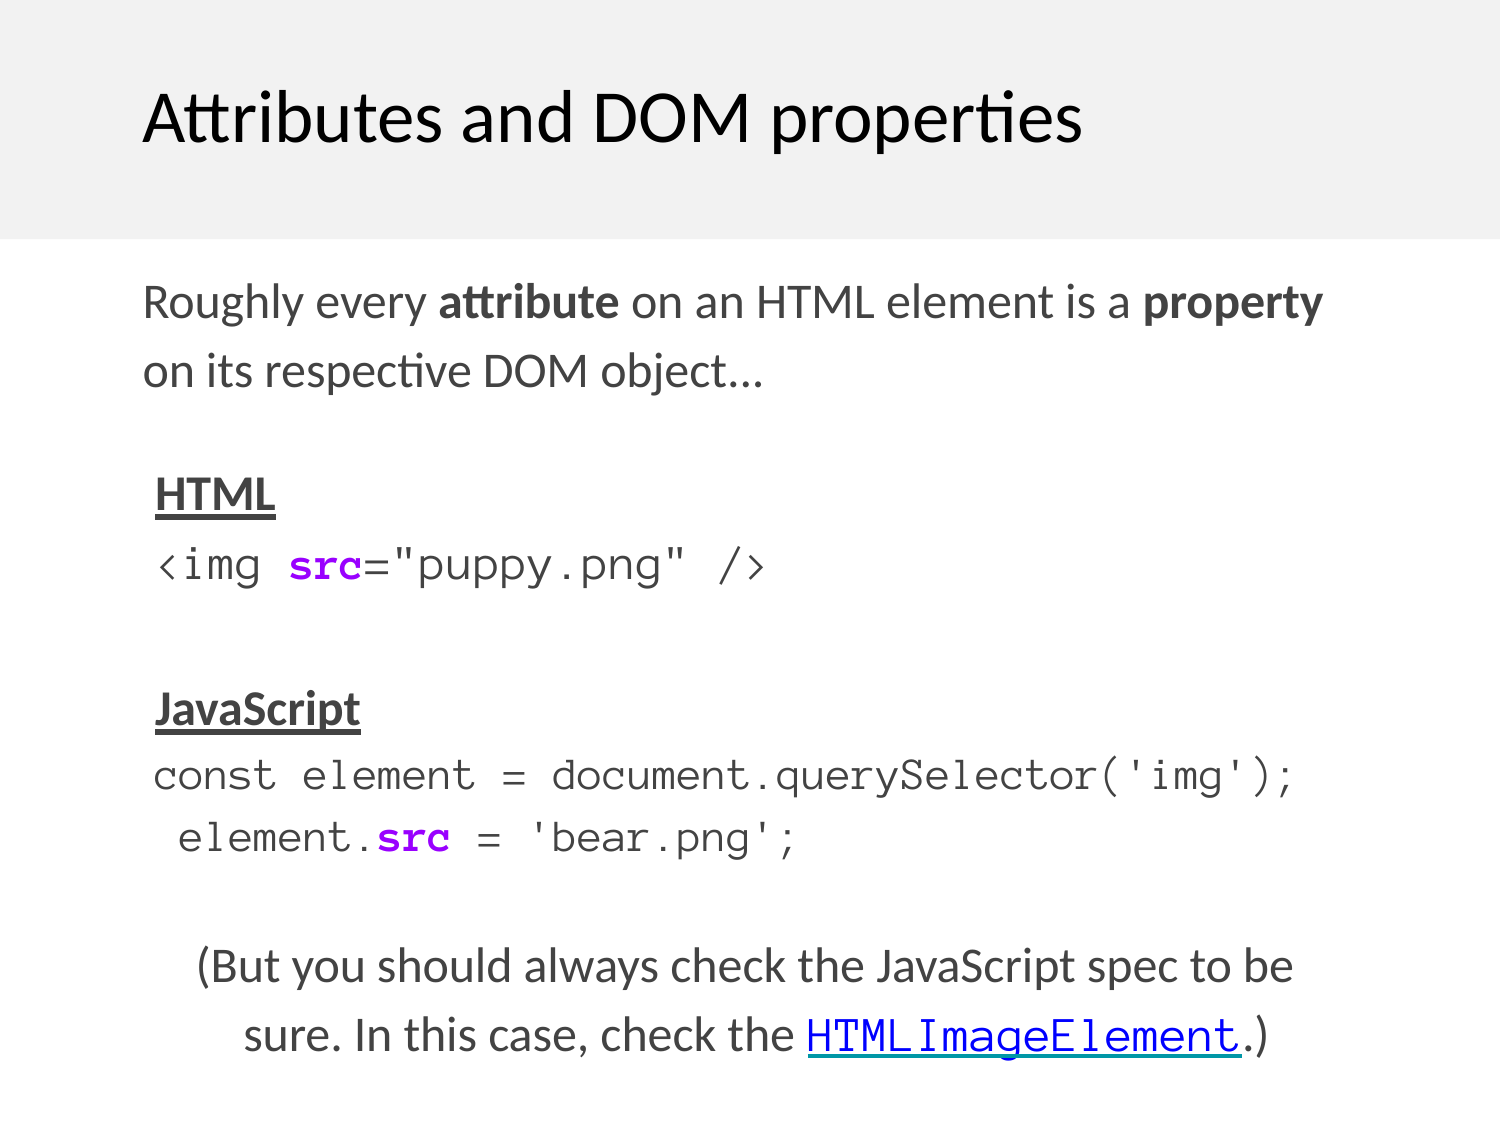

# Attributes and DOM properties
Roughly every attribute on an HTML element is a property
on its respective DOM object...

HTML
<img src="puppy.png" />

JavaScript
const element = document.querySelector('img');  element.src = 'bear.png';

(But you should always check the JavaScript spec to be  sure. In this case, check the HTMLImageElement.)